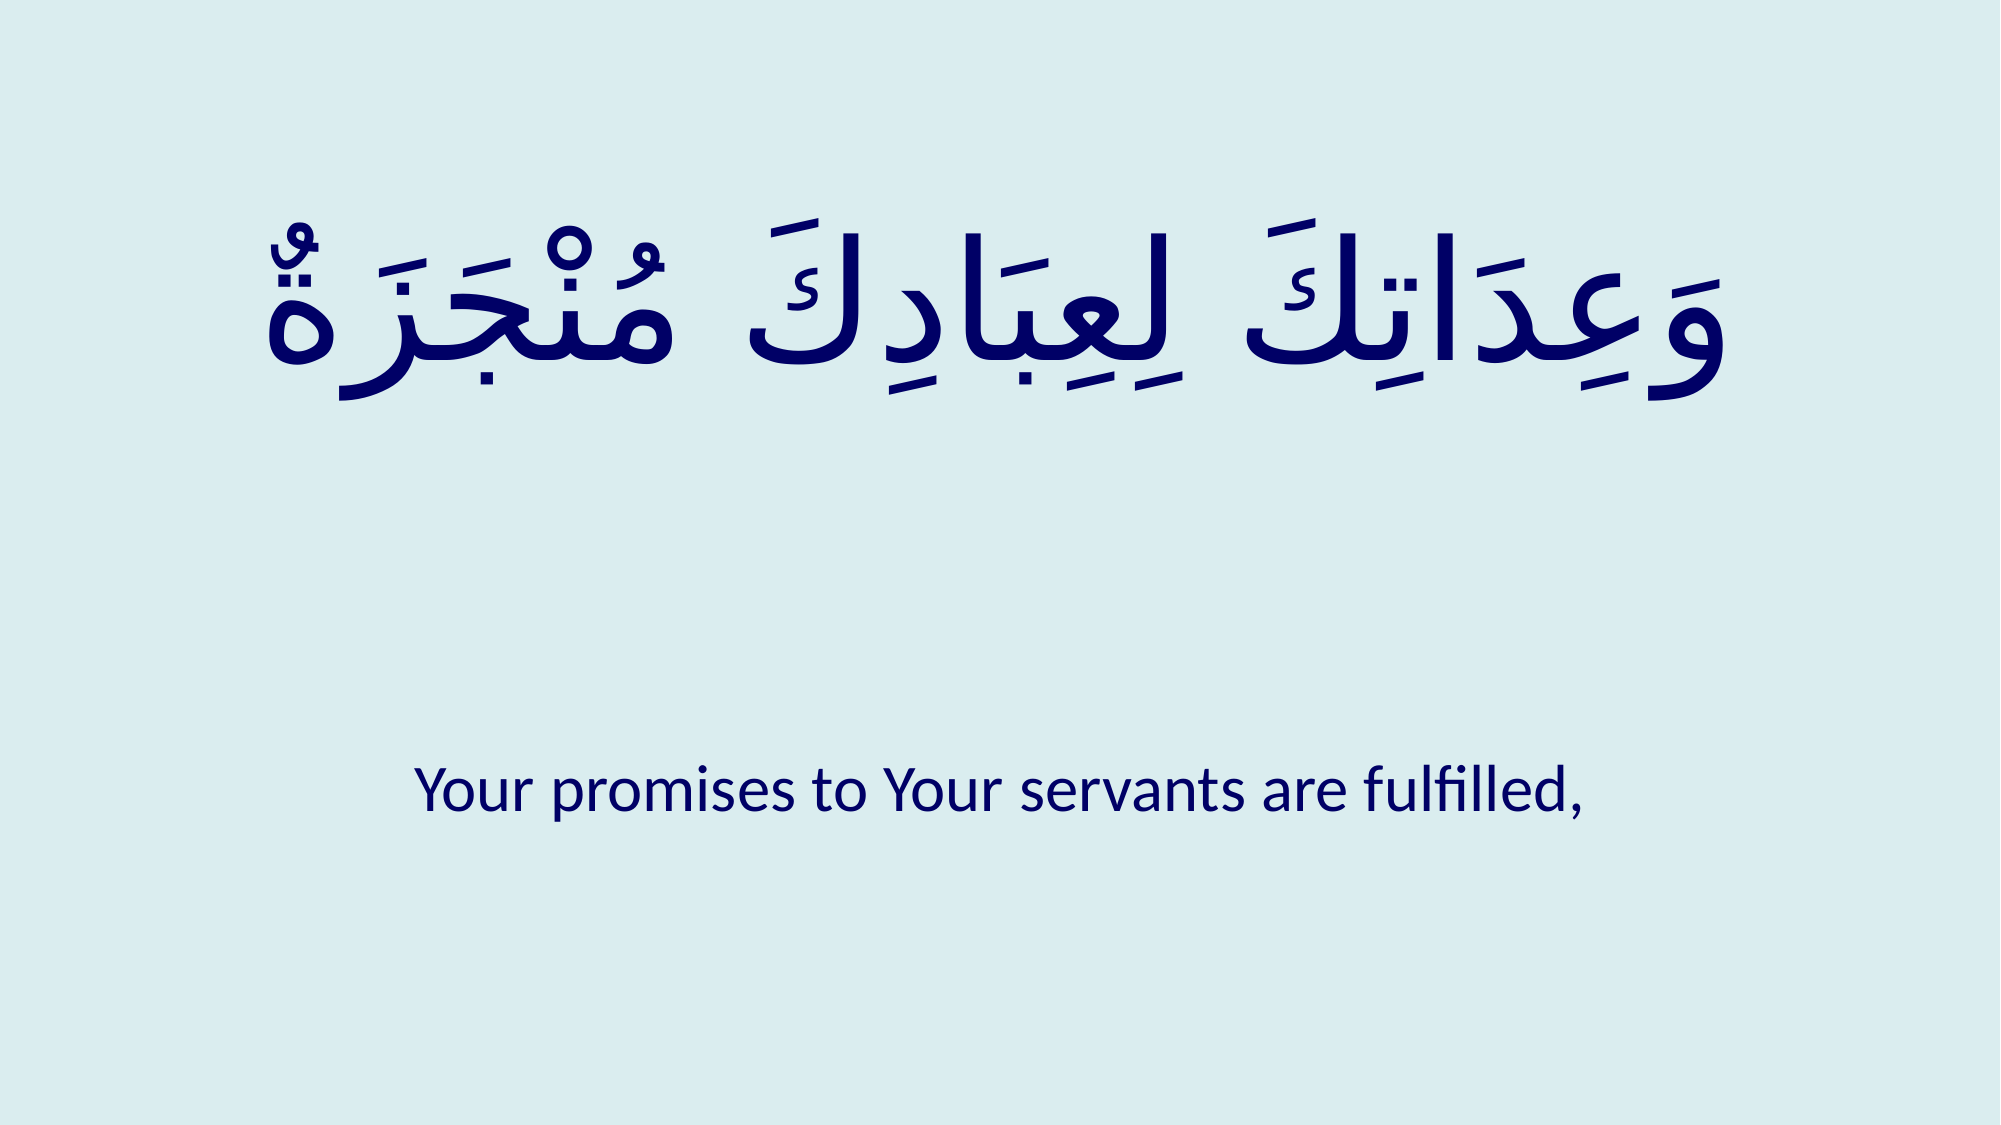

# وَعِدَاتِكَ لِعِبَادِكَ مُنْجَزَةٌ
Your promises to Your servants are fulfilled,